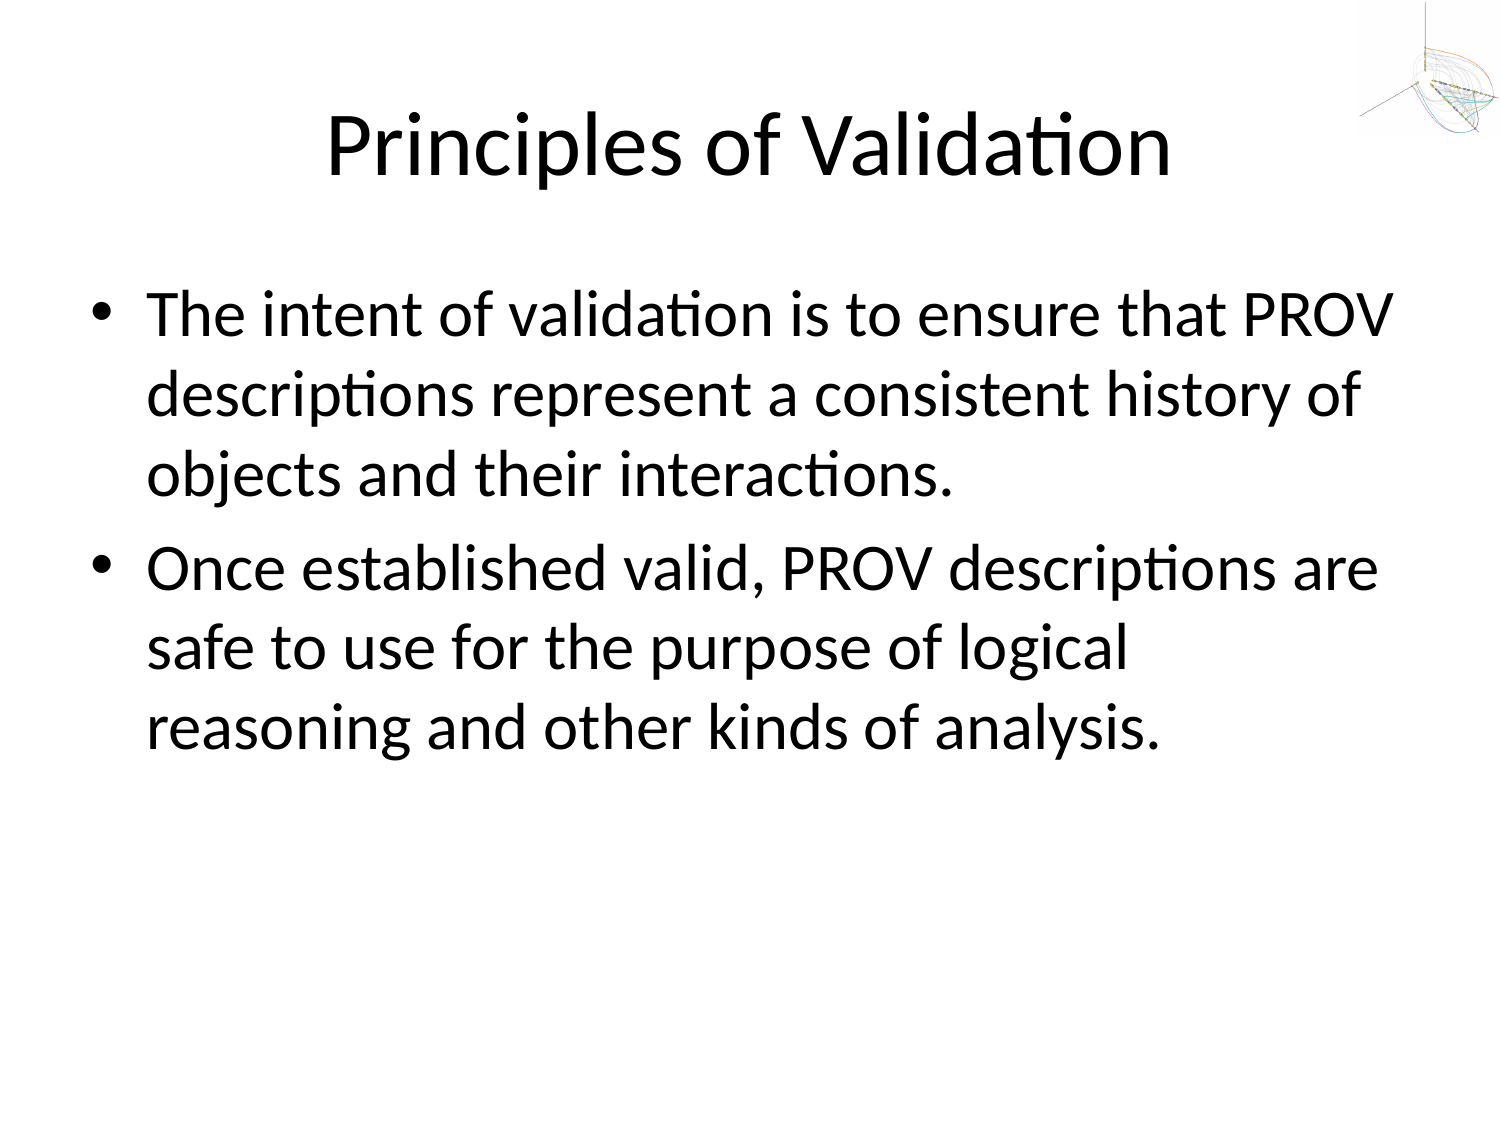

# Principles of Validation
The intent of validation is to ensure that PROV descriptions represent a consistent history of objects and their interactions.
Once established valid, PROV descriptions are safe to use for the purpose of logical reasoning and other kinds of analysis.